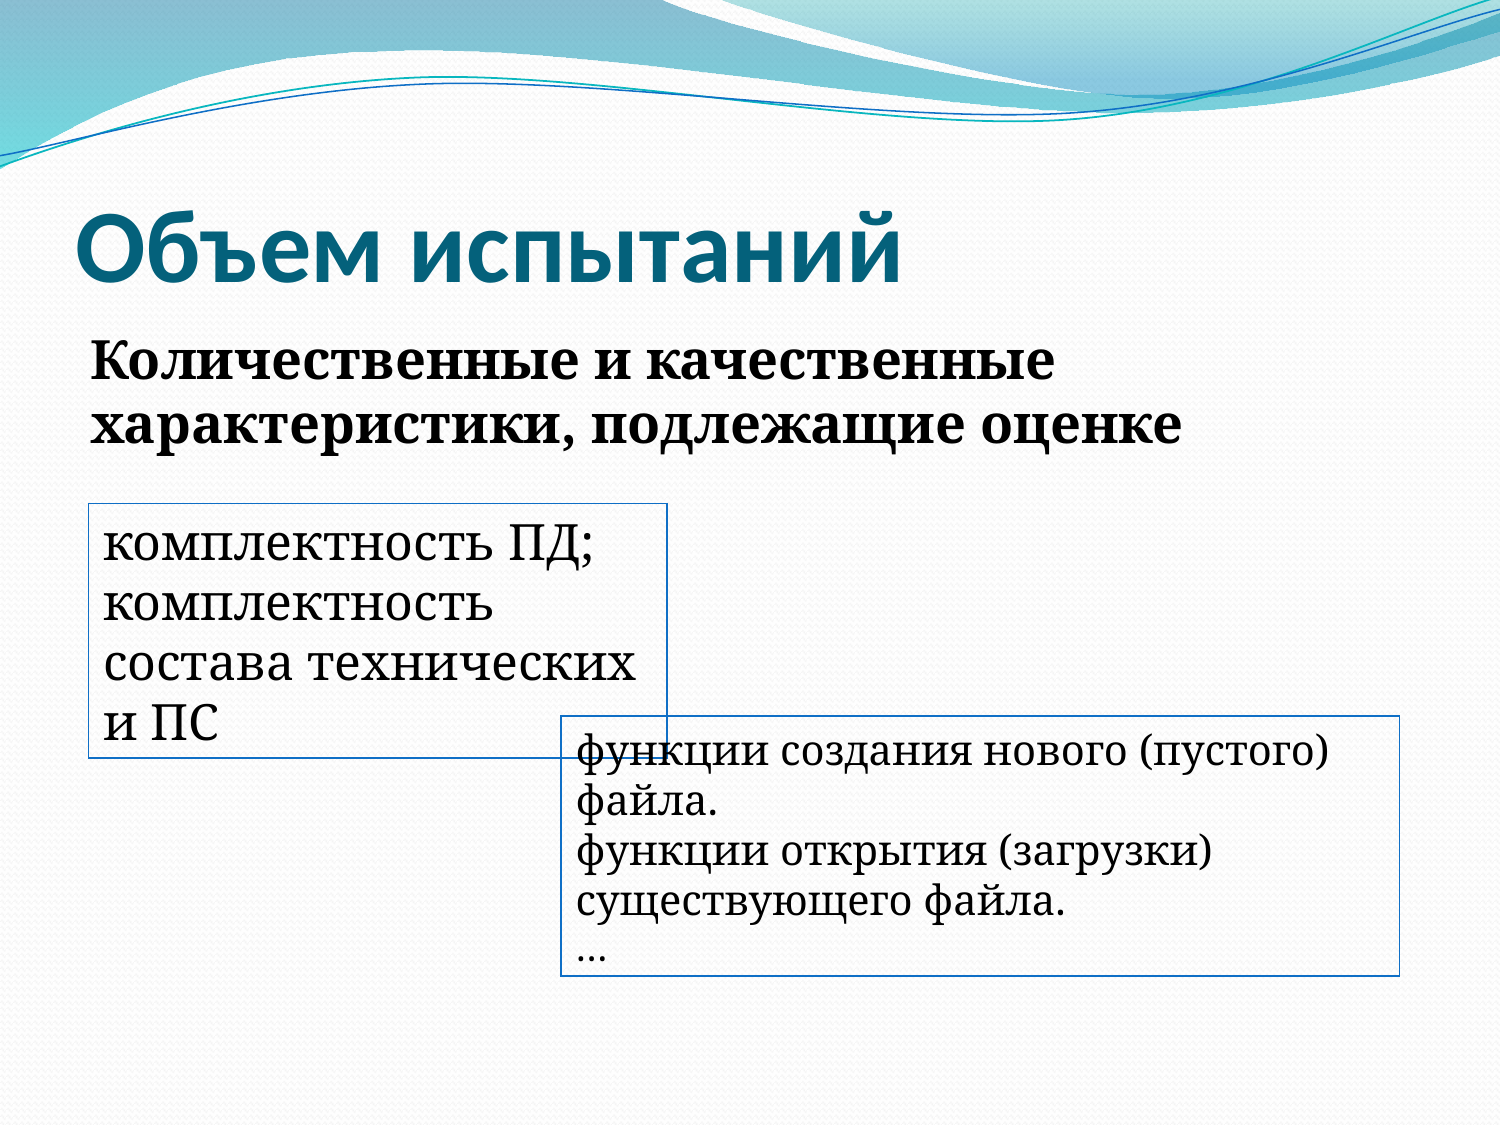

# Объем испытаний
Количественные и качественные характеристики, подлежащие оценке
комплектность ПД;
комплектность состава технических и ПС
функции создания нового (пустого) файла.
функции открытия (загрузки) существующего файла.
…